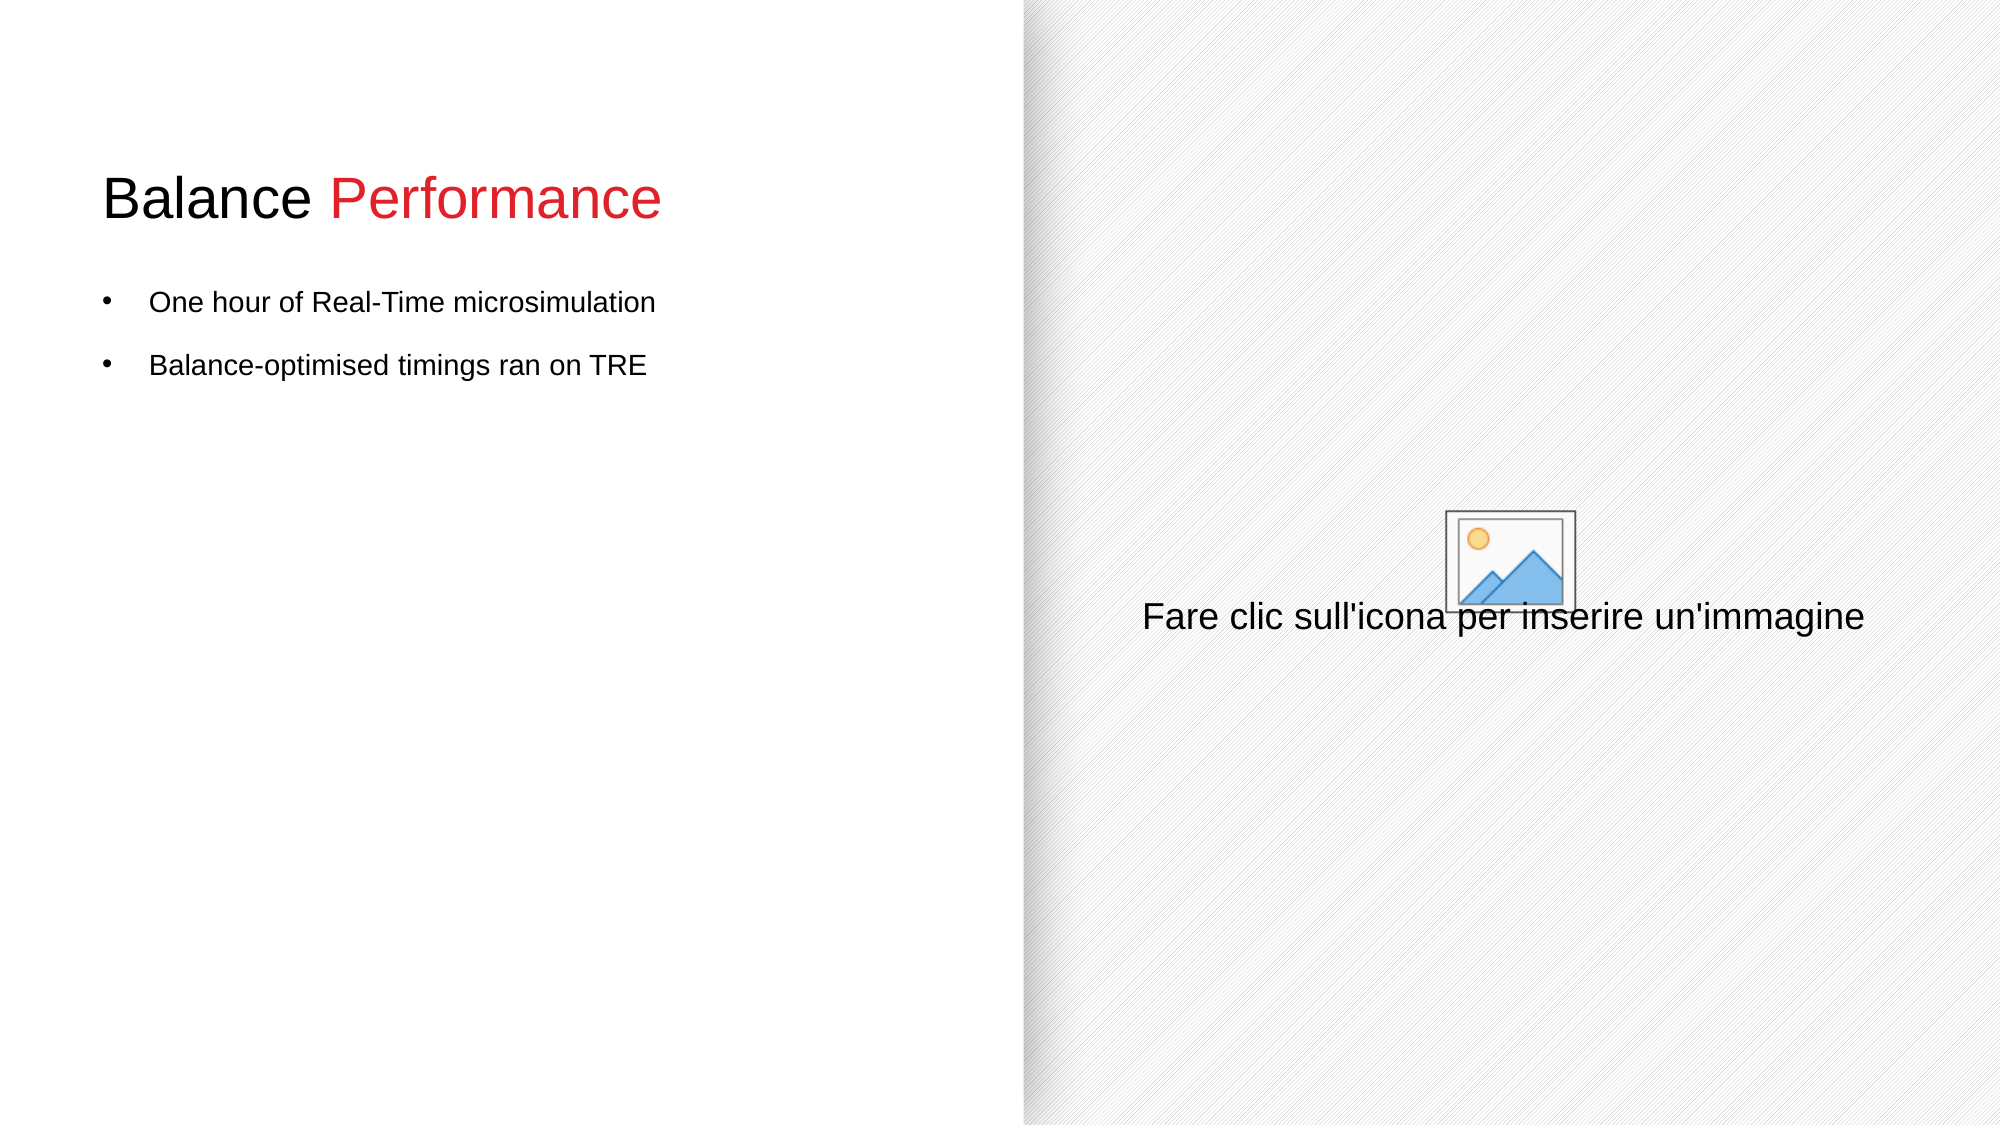

One hour of Real-Time microsimulation
Balance-optimised timings ran on TRE

# Balance Performance